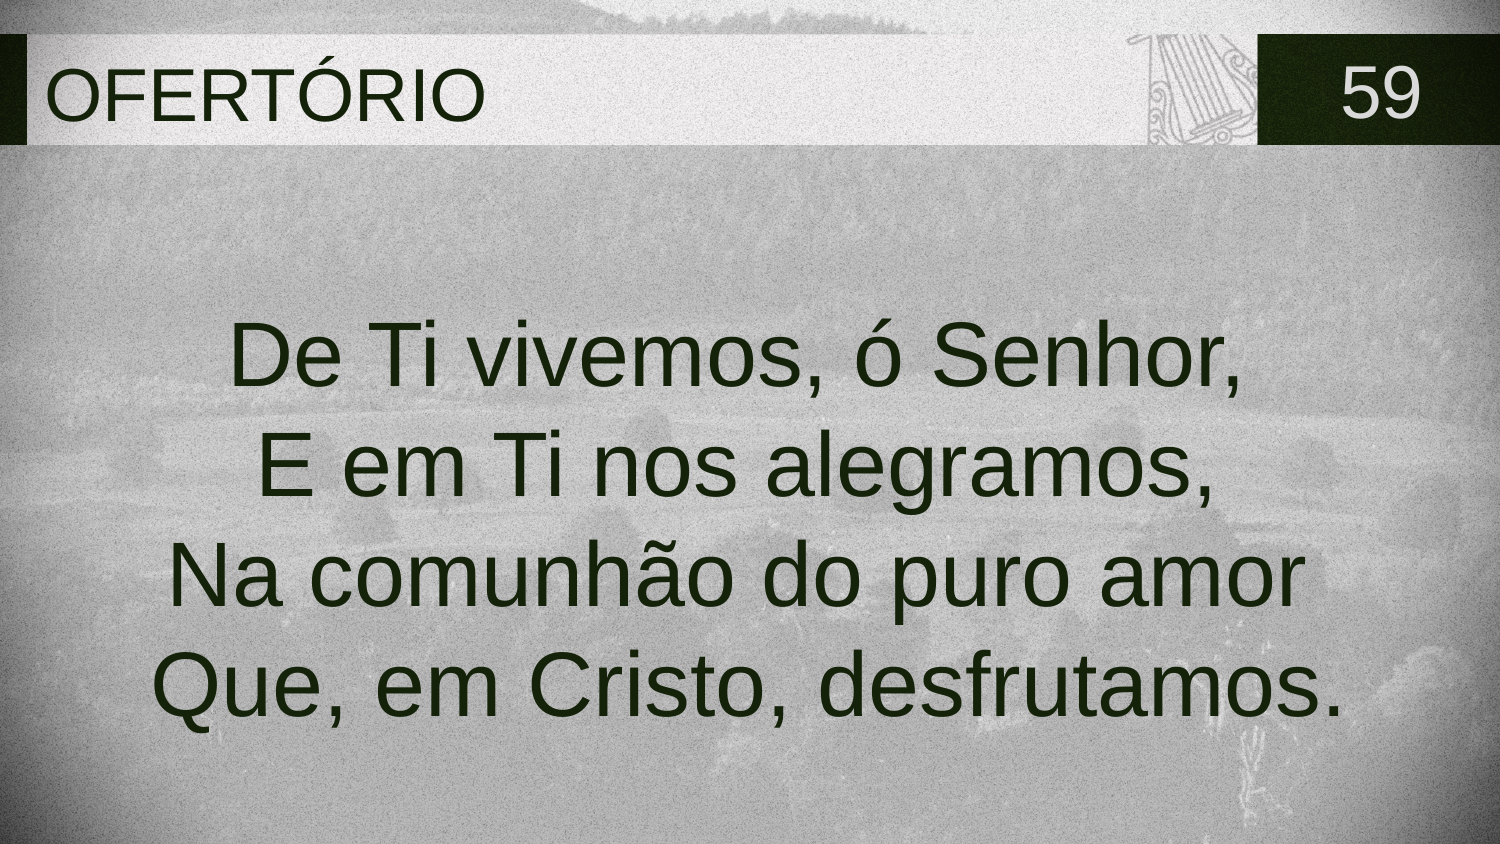

# OFERTÓRIO
59
De Ti vivemos, ó Senhor,
E em Ti nos alegramos,
Na comunhão do puro amor
Que, em Cristo, desfrutamos.